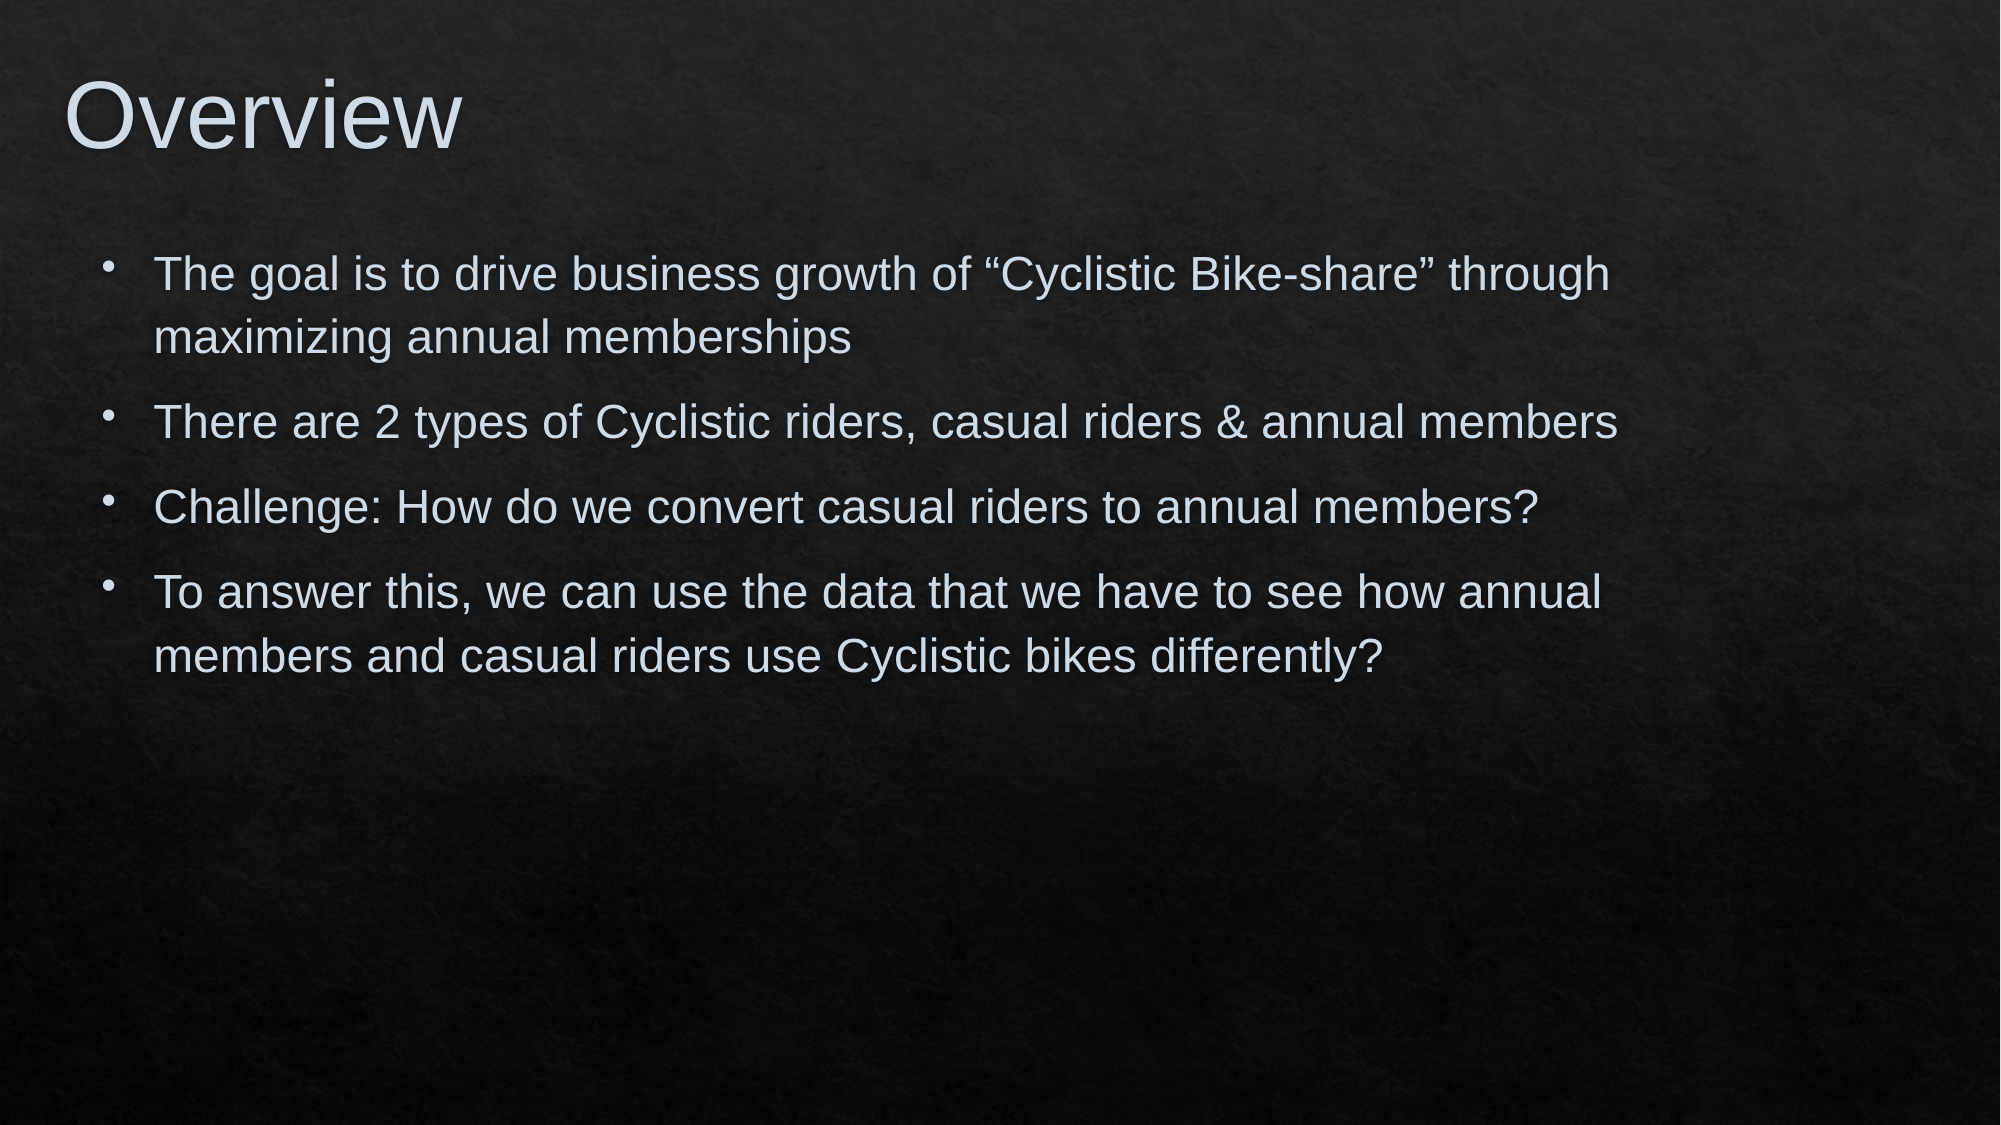

# Overview
The goal is to drive business growth of “Cyclistic Bike-share” through maximizing annual memberships
There are 2 types of Cyclistic riders, casual riders & annual members
Challenge: How do we convert casual riders to annual members?
To answer this, we can use the data that we have to see how annual members and casual riders use Cyclistic bikes differently?